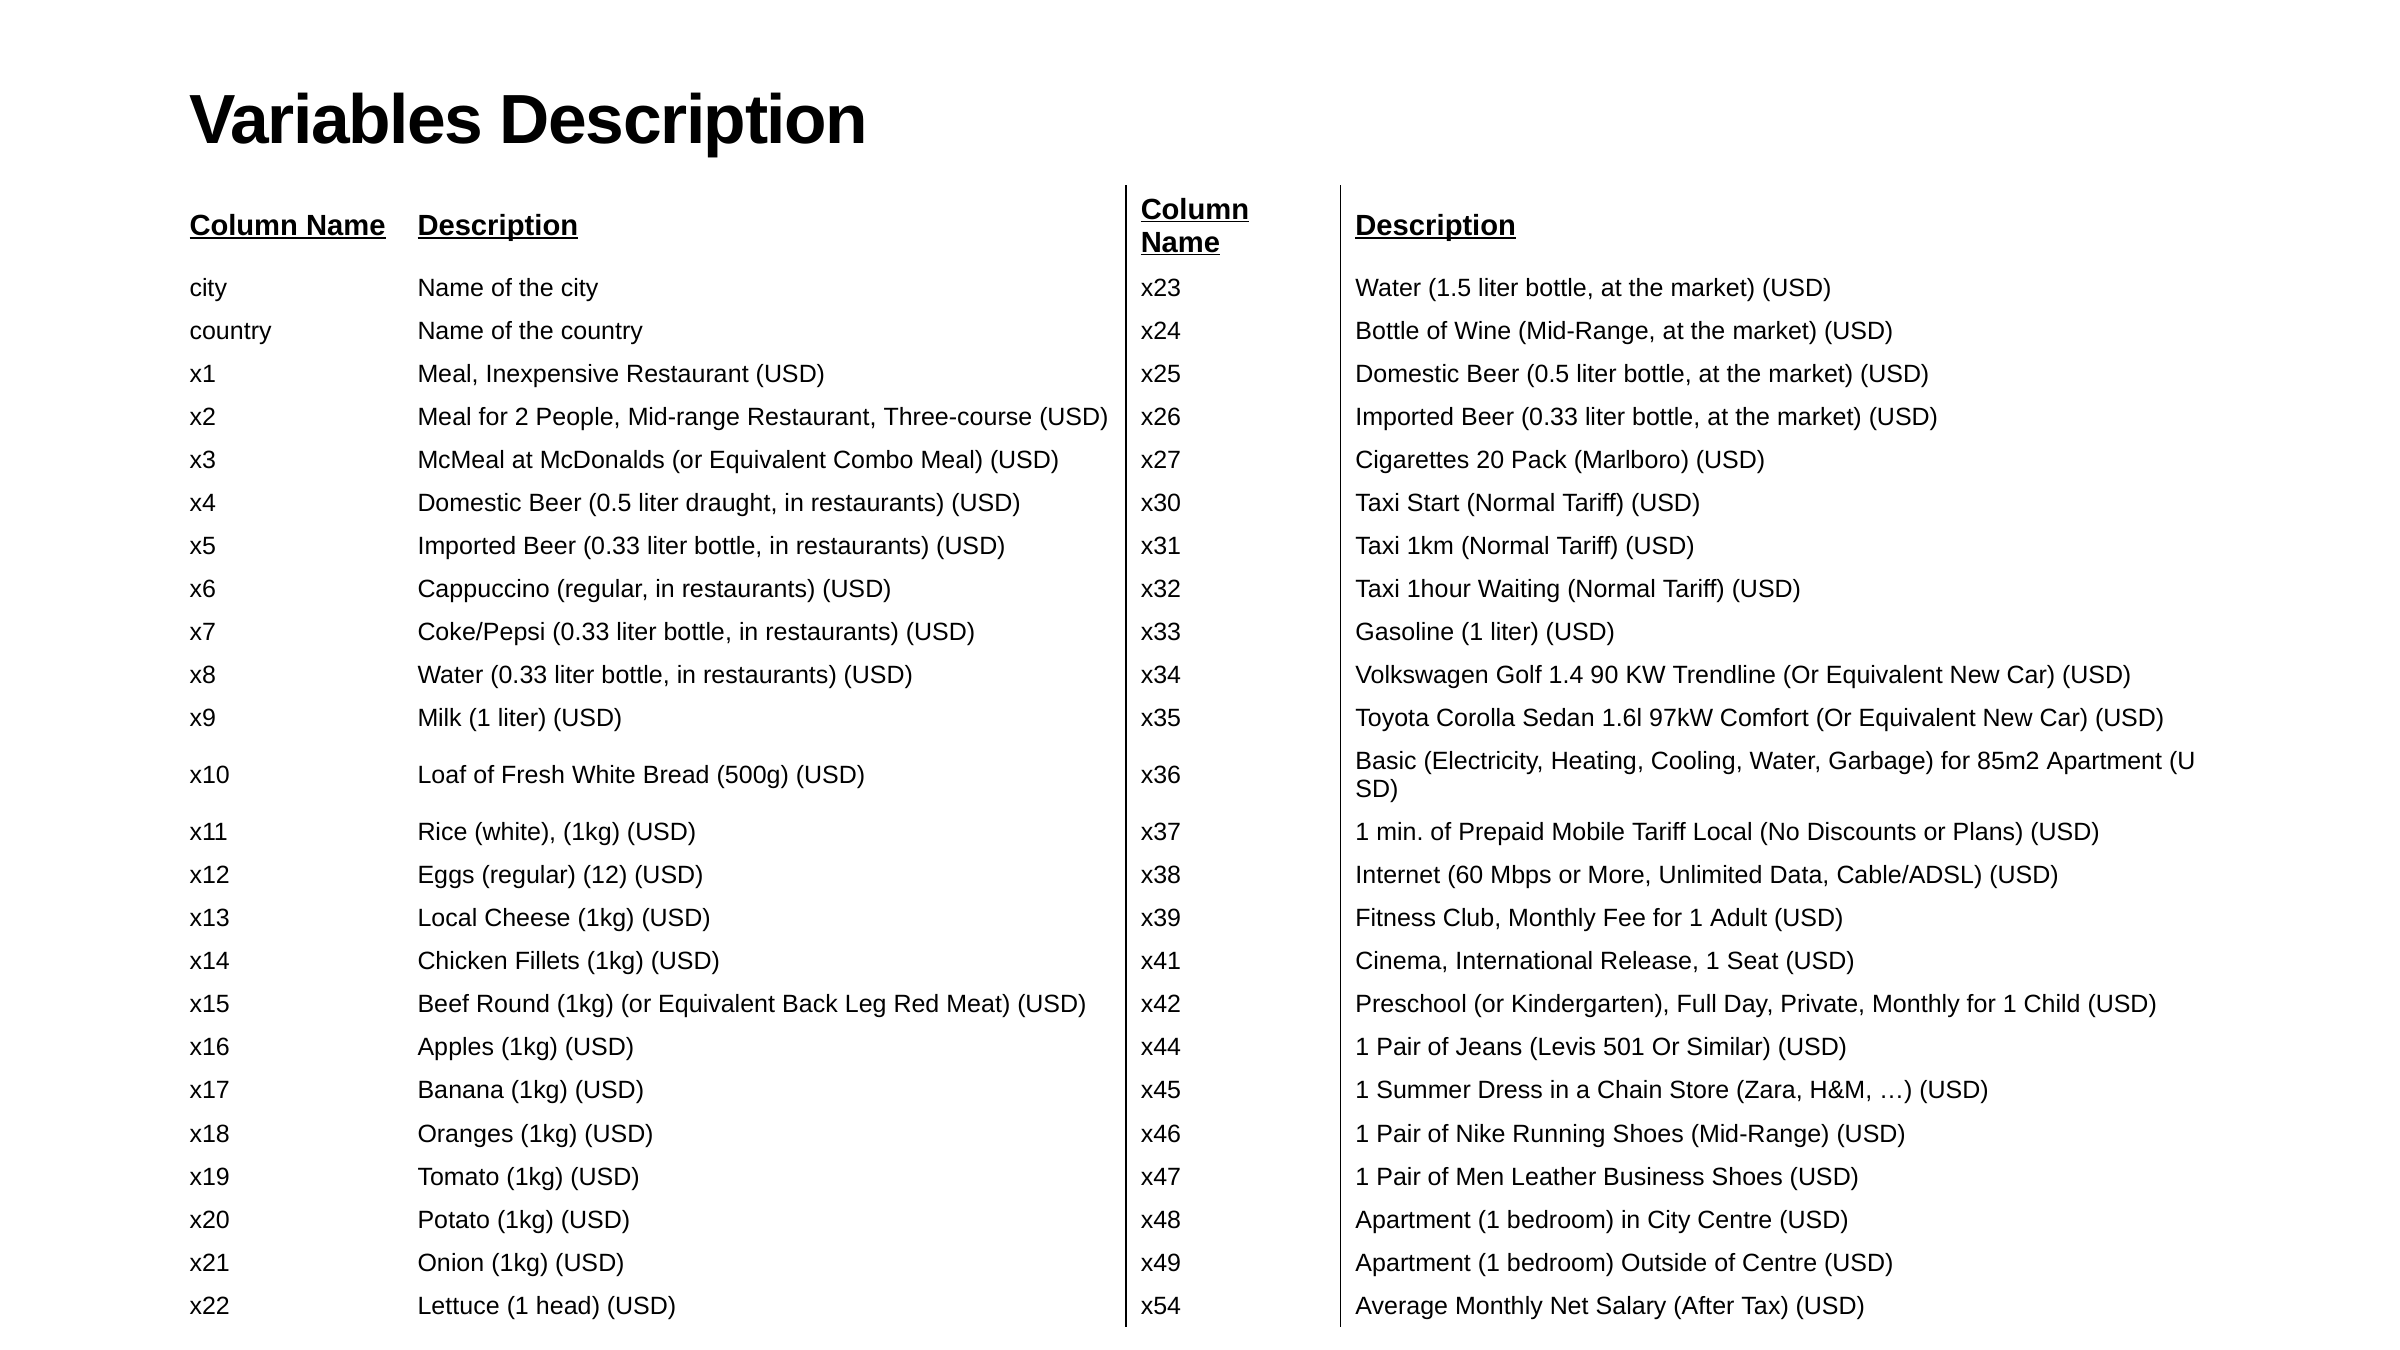

Variables Description
| Column Name | Description | Column Name | Description |
| --- | --- | --- | --- |
| city | Name of the city | x23 | Water (1.5 liter bottle, at the market) (USD) |
| country | Name of the country | x24 | Bottle of Wine (Mid-Range, at the market) (USD) |
| x1 | Meal, Inexpensive Restaurant (USD) | x25 | Domestic Beer (0.5 liter bottle, at the market) (USD) |
| x2 | Meal for 2 People, Mid-range Restaurant, Three-course (USD) | x26 | Imported Beer (0.33 liter bottle, at the market) (USD) |
| x3 | McMeal at McDonalds (or Equivalent Combo Meal) (USD) | x27 | Cigarettes 20 Pack (Marlboro) (USD) |
| x4 | Domestic Beer (0.5 liter draught, in restaurants) (USD) | x30 | Taxi Start (Normal Tariff) (USD) |
| x5 | Imported Beer (0.33 liter bottle, in restaurants) (USD) | x31 | Taxi 1km (Normal Tariff) (USD) |
| x6 | Cappuccino (regular, in restaurants) (USD) | x32 | Taxi 1hour Waiting (Normal Tariff) (USD) |
| x7 | Coke/Pepsi (0.33 liter bottle, in restaurants) (USD) | x33 | Gasoline (1 liter) (USD) |
| x8 | Water (0.33 liter bottle, in restaurants) (USD) | x34 | Volkswagen Golf 1.4 90 KW Trendline (Or Equivalent New Car) (USD) |
| x9 | Milk (1 liter) (USD) | x35 | Toyota Corolla Sedan 1.6l 97kW Comfort (Or Equivalent New Car) (USD) |
| x10 | Loaf of Fresh White Bread (500g) (USD) | x36 | Basic (Electricity, Heating, Cooling, Water, Garbage) for 85m2 Apartment (USD) |
| x11 | Rice (white), (1kg) (USD) | x37 | 1 min. of Prepaid Mobile Tariff Local (No Discounts or Plans) (USD) |
| x12 | Eggs (regular) (12) (USD) | x38 | Internet (60 Mbps or More, Unlimited Data, Cable/ADSL) (USD) |
| x13 | Local Cheese (1kg) (USD) | x39 | Fitness Club, Monthly Fee for 1 Adult (USD) |
| x14 | Chicken Fillets (1kg) (USD) | x41 | Cinema, International Release, 1 Seat (USD) |
| x15 | Beef Round (1kg) (or Equivalent Back Leg Red Meat) (USD) | x42 | Preschool (or Kindergarten), Full Day, Private, Monthly for 1 Child (USD) |
| x16 | Apples (1kg) (USD) | x44 | 1 Pair of Jeans (Levis 501 Or Similar) (USD) |
| x17 | Banana (1kg) (USD) | x45 | 1 Summer Dress in a Chain Store (Zara, H&M, …) (USD) |
| x18 | Oranges (1kg) (USD) | x46 | 1 Pair of Nike Running Shoes (Mid-Range) (USD) |
| x19 | Tomato (1kg) (USD) | x47 | 1 Pair of Men Leather Business Shoes (USD) |
| x20 | Potato (1kg) (USD) | x48 | Apartment (1 bedroom) in City Centre (USD) |
| x21 | Onion (1kg) (USD) | x49 | Apartment (1 bedroom) Outside of Centre (USD) |
| x22 | Lettuce (1 head) (USD) | x54 | Average Monthly Net Salary (After Tax) (USD) |